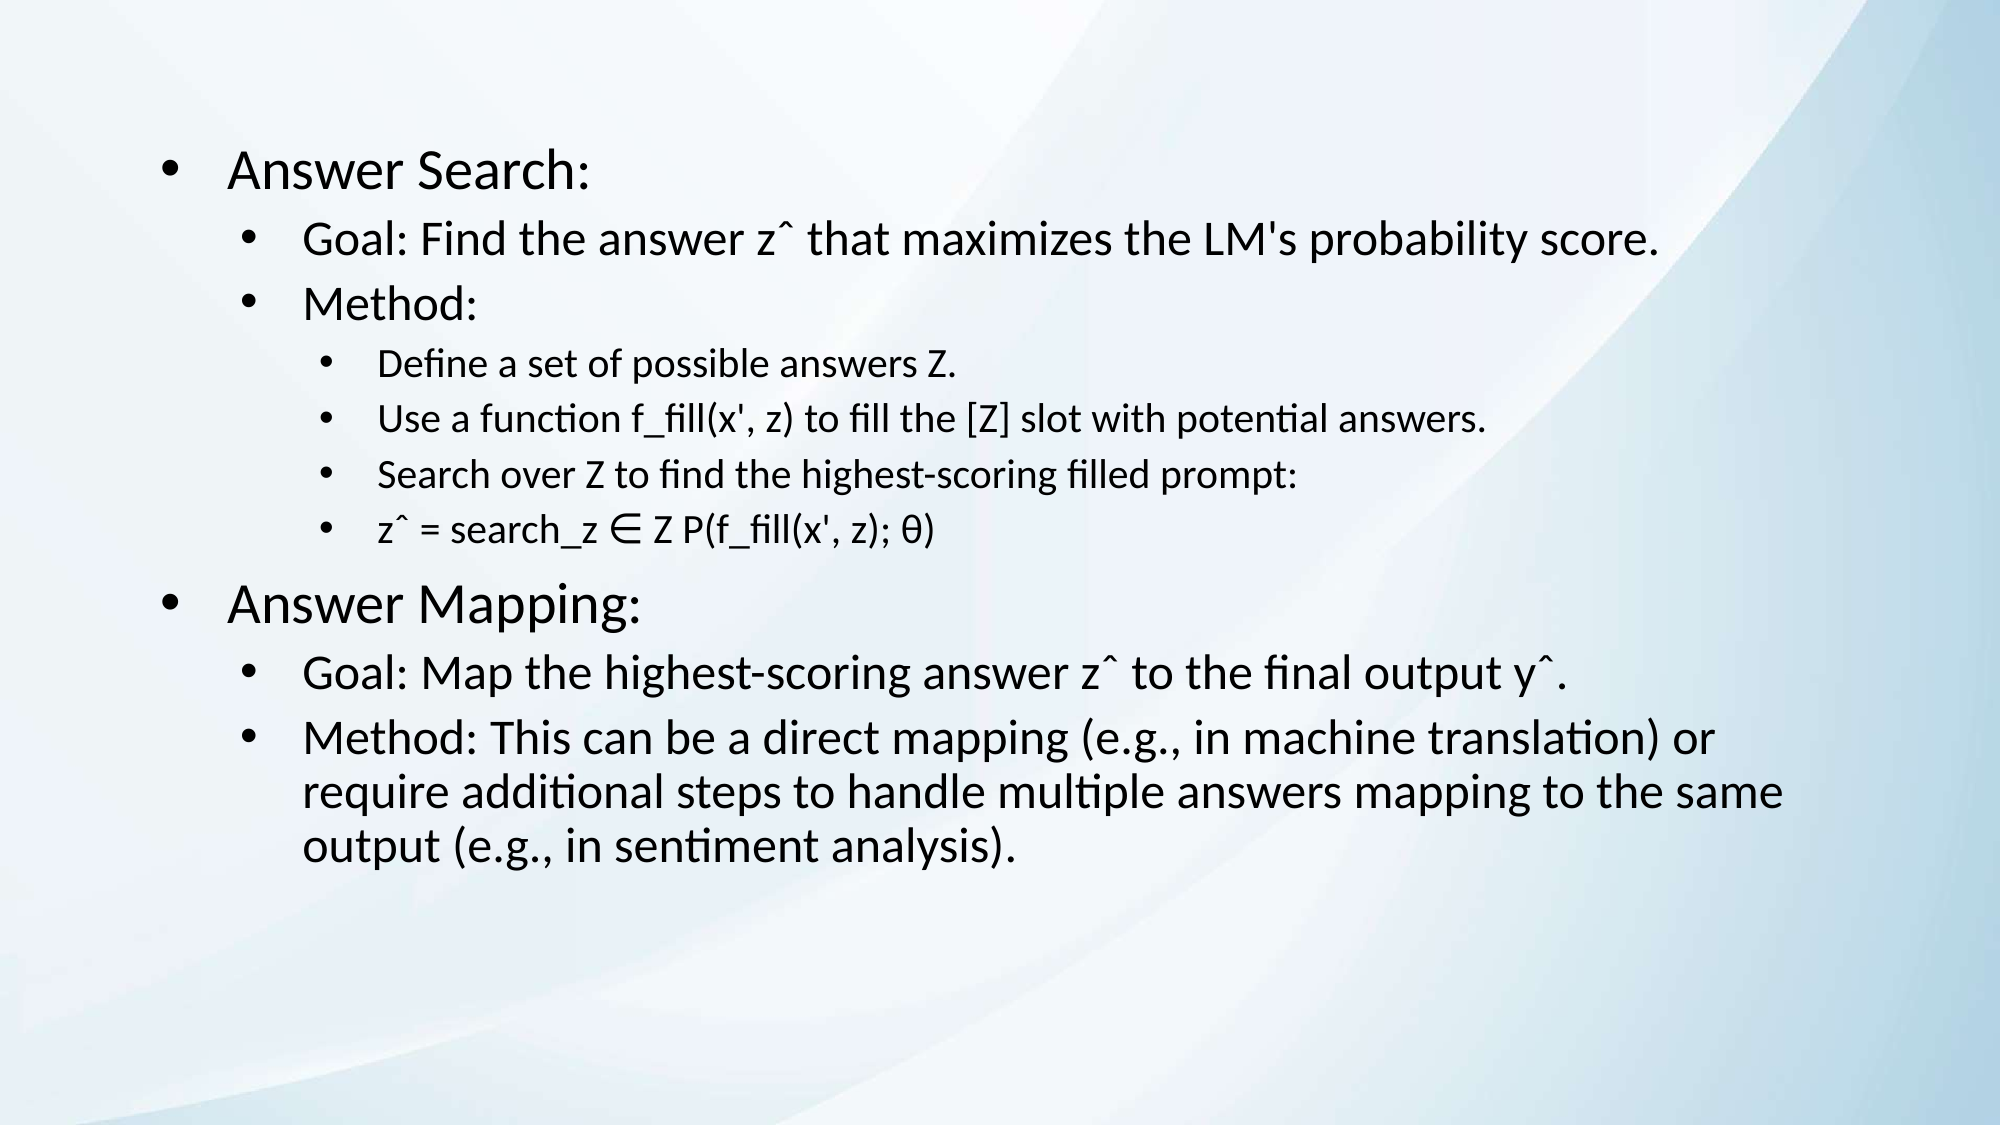

Answer Search:
Goal: Find the answer zˆ that maximizes the LM's probability score.
Method:
Define a set of possible answers Z.
Use a function f_fill(x', z) to fill the [Z] slot with potential answers.
Search over Z to find the highest-scoring filled prompt:
zˆ = search_z ∈ Z P(f_fill(x', z); θ)
Answer Mapping:
Goal: Map the highest-scoring answer zˆ to the final output yˆ.
Method: This can be a direct mapping (e.g., in machine translation) or require additional steps to handle multiple answers mapping to the same output (e.g., in sentiment analysis).